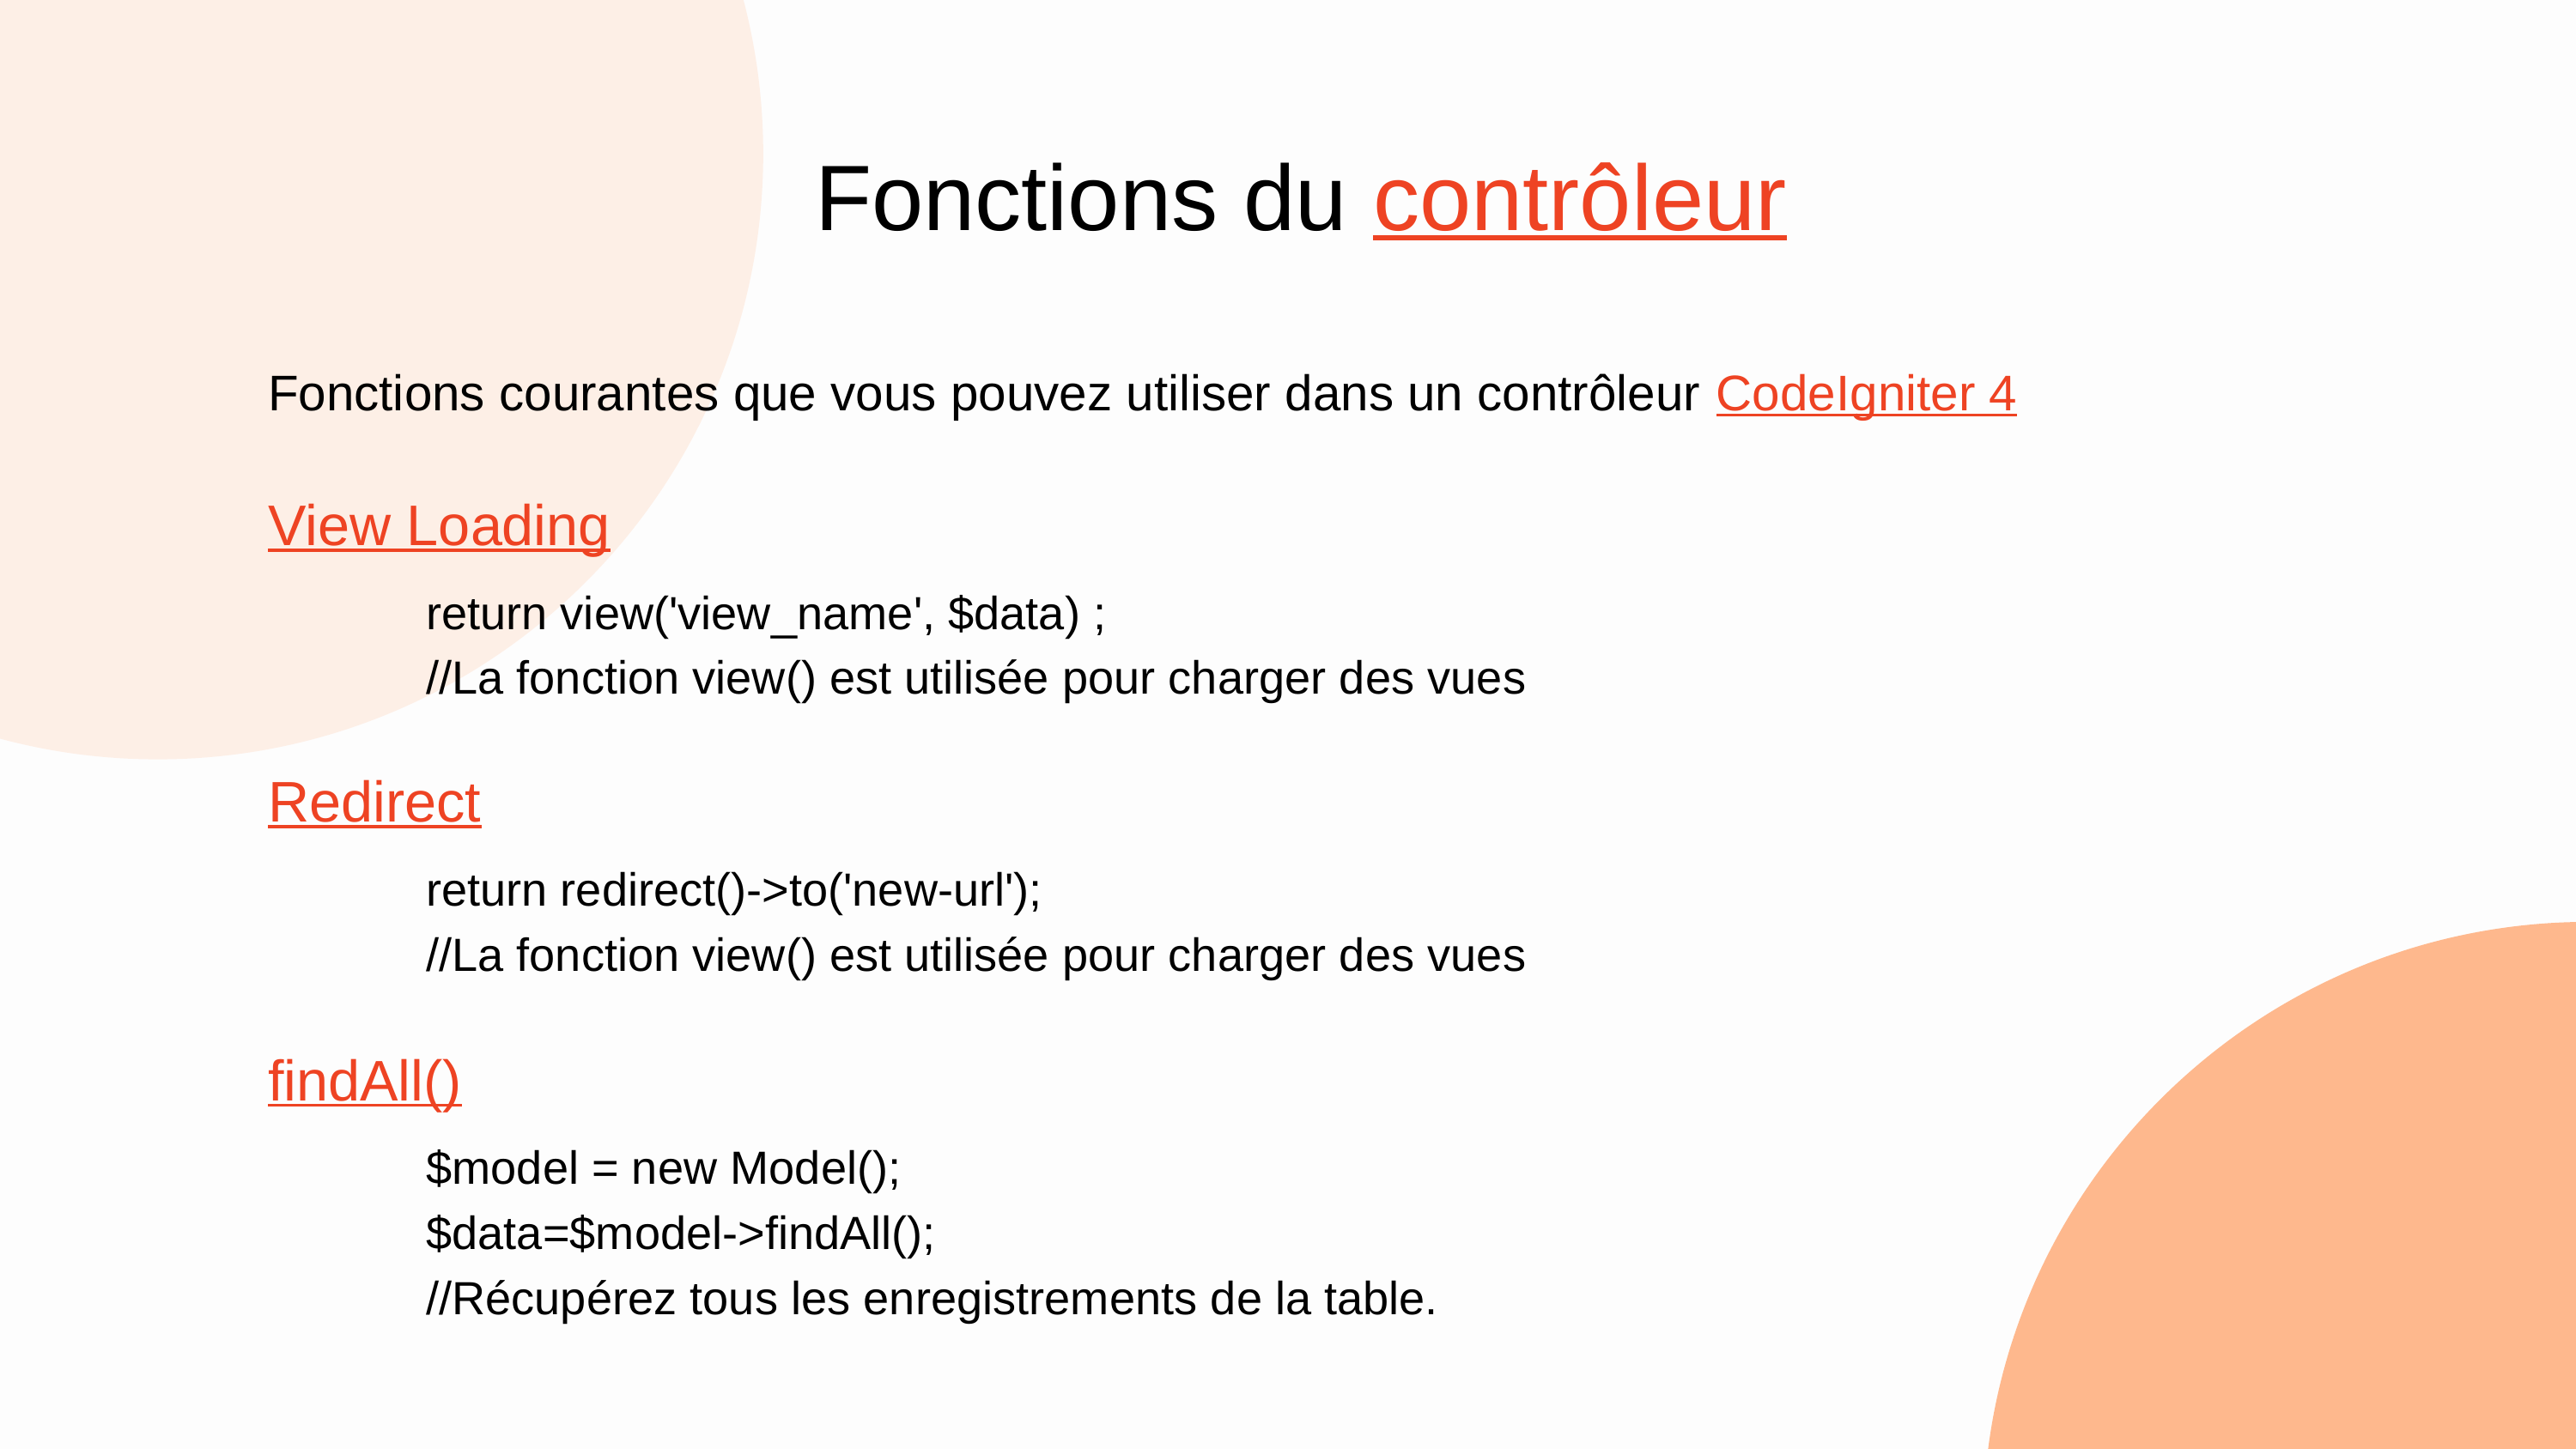

Fonctions du contrôleur
Fonctions courantes que vous pouvez utiliser dans un contrôleur CodeIgniter 4
View Loading
return view('view_name', $data) ;
//La fonction view() est utilisée pour charger des vues
Redirect
return redirect()->to('new-url');
//La fonction view() est utilisée pour charger des vues

findAll()
$model = new Model();
$data=$model->findAll();
//Récupérez tous les enregistrements de la table.